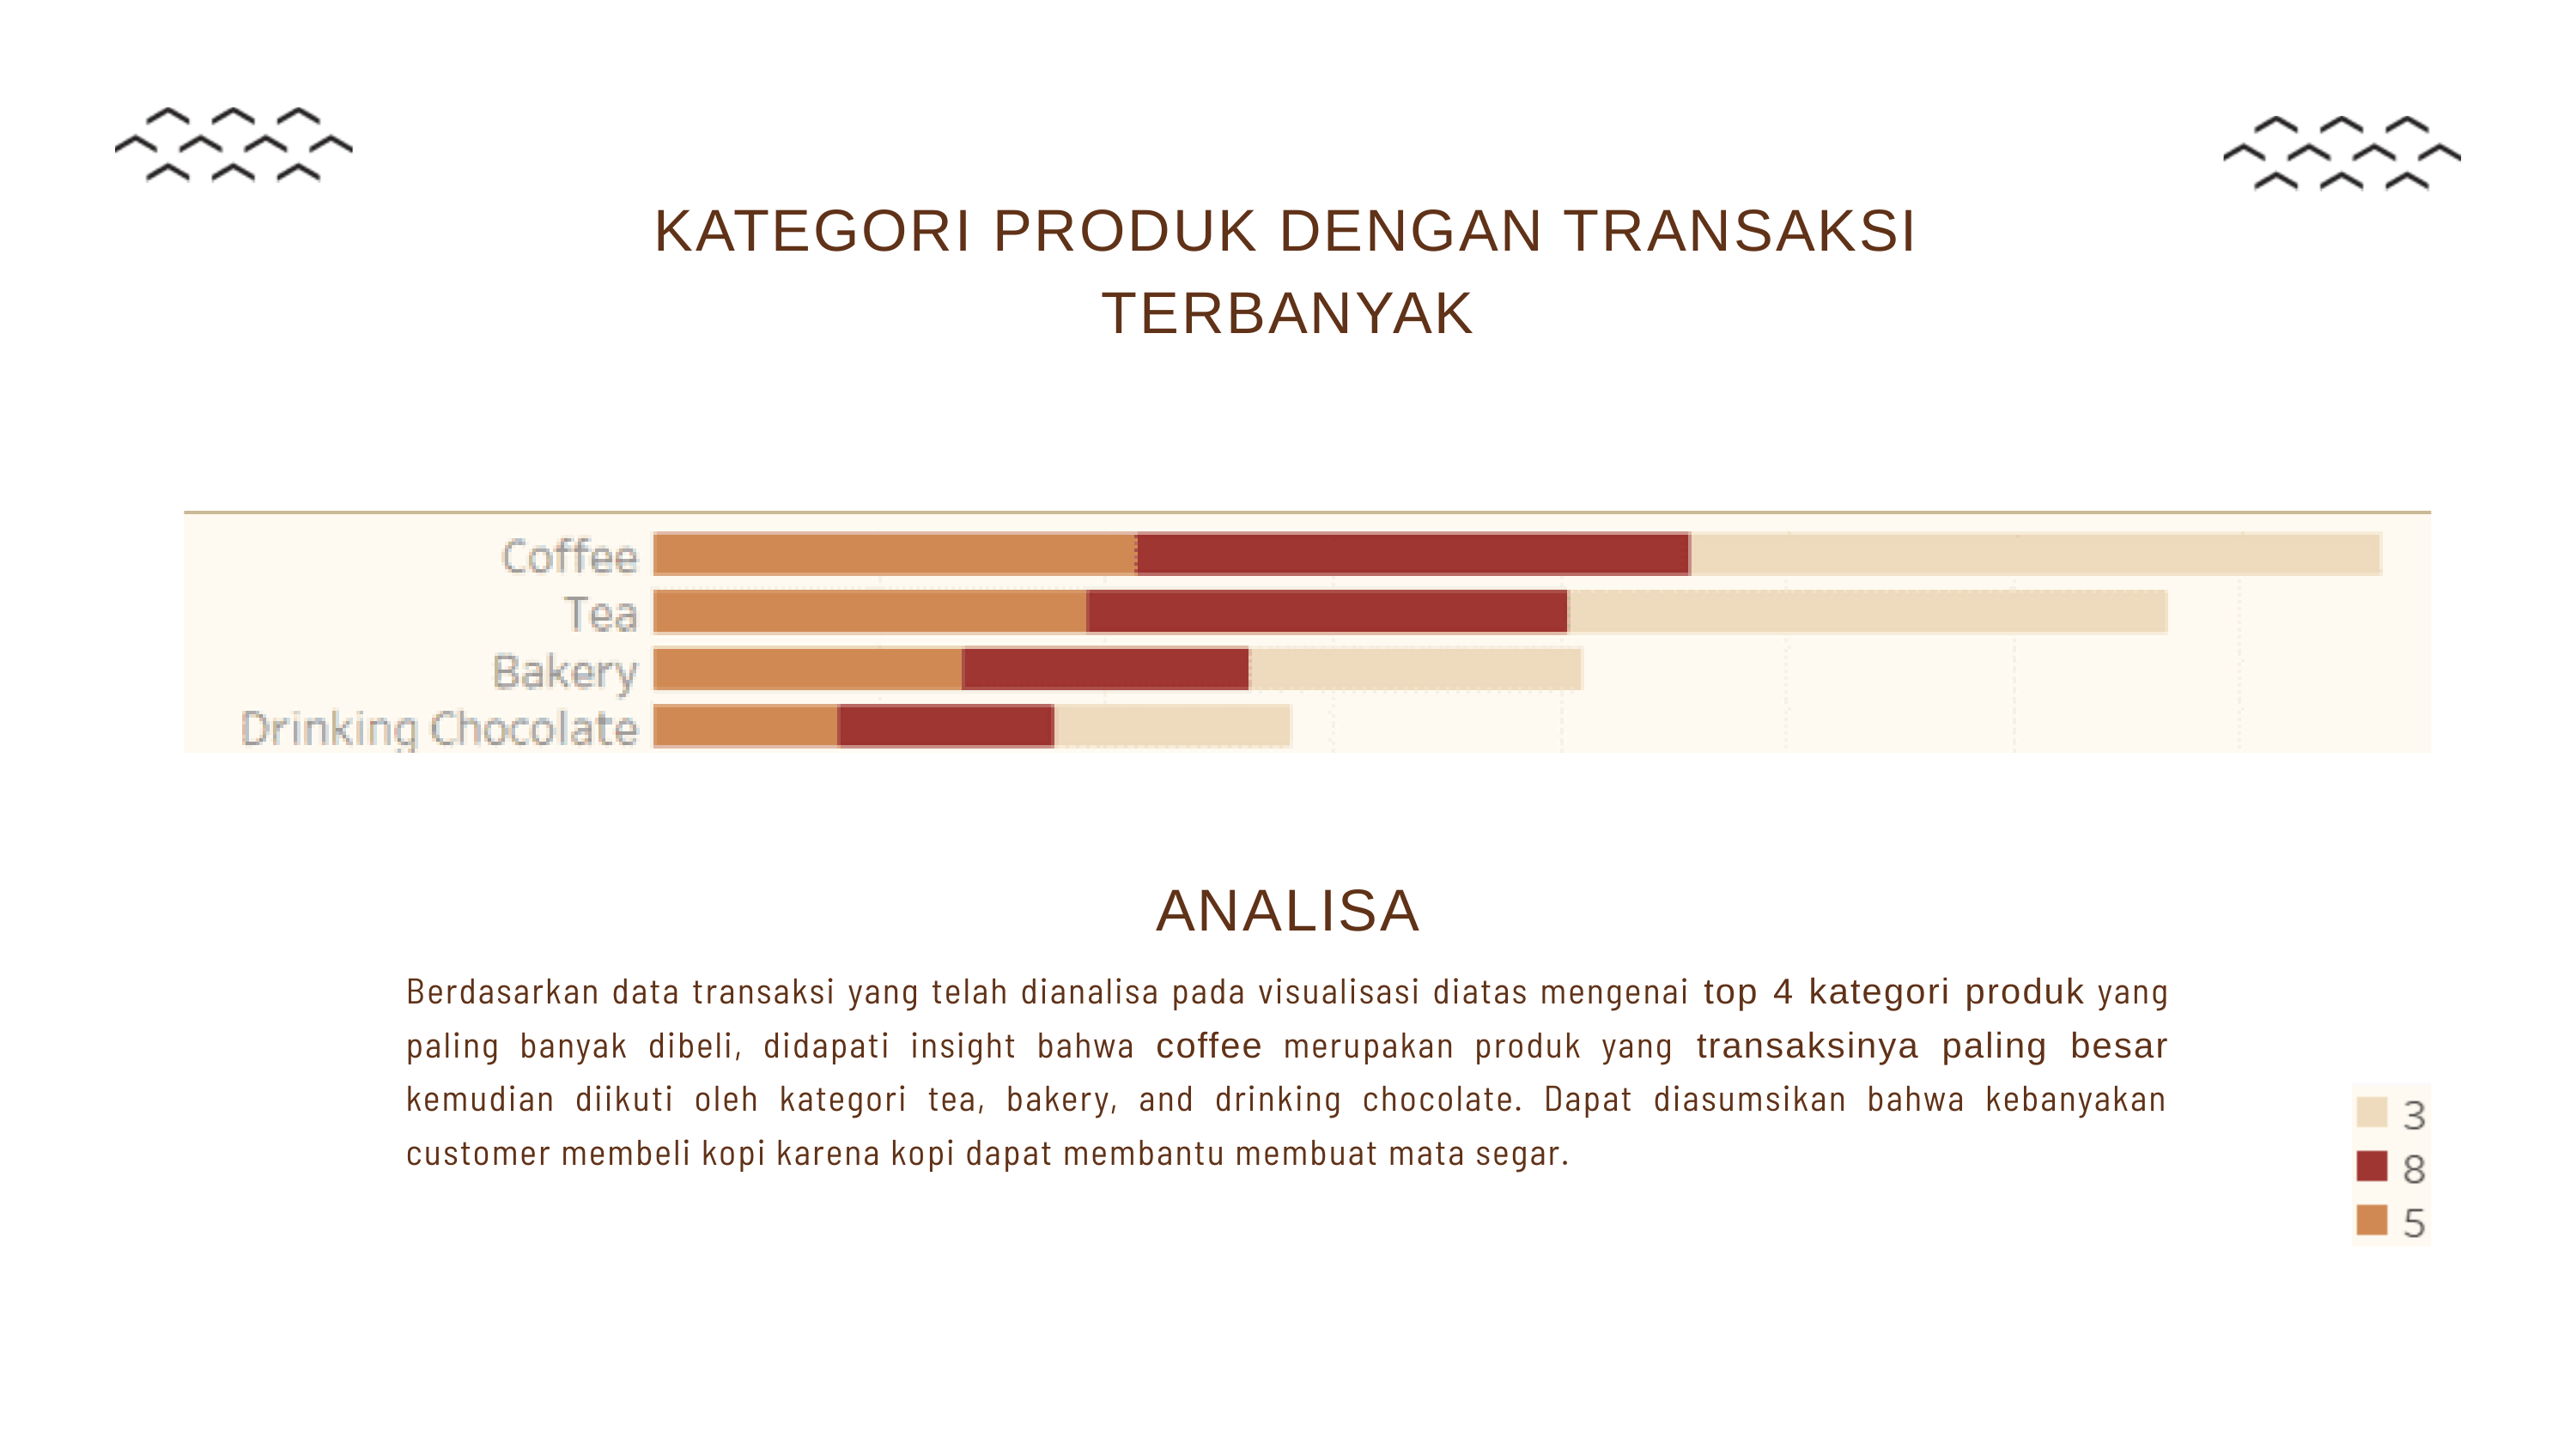

KATEGORI PRODUK DENGAN TRANSAKSI TERBANYAK

ANALISA
Berdasarkan data transaksi yang telah dianalisa pada visualisasi diatas mengenai top 4 kategori produk yang paling banyak dibeli, didapati insight bahwa coffee merupakan produk yang transaksinya paling besar kemudian diikuti oleh kategori tea, bakery, and drinking chocolate. Dapat diasumsikan bahwa kebanyakan customer membeli kopi karena kopi dapat membantu membuat mata segar.